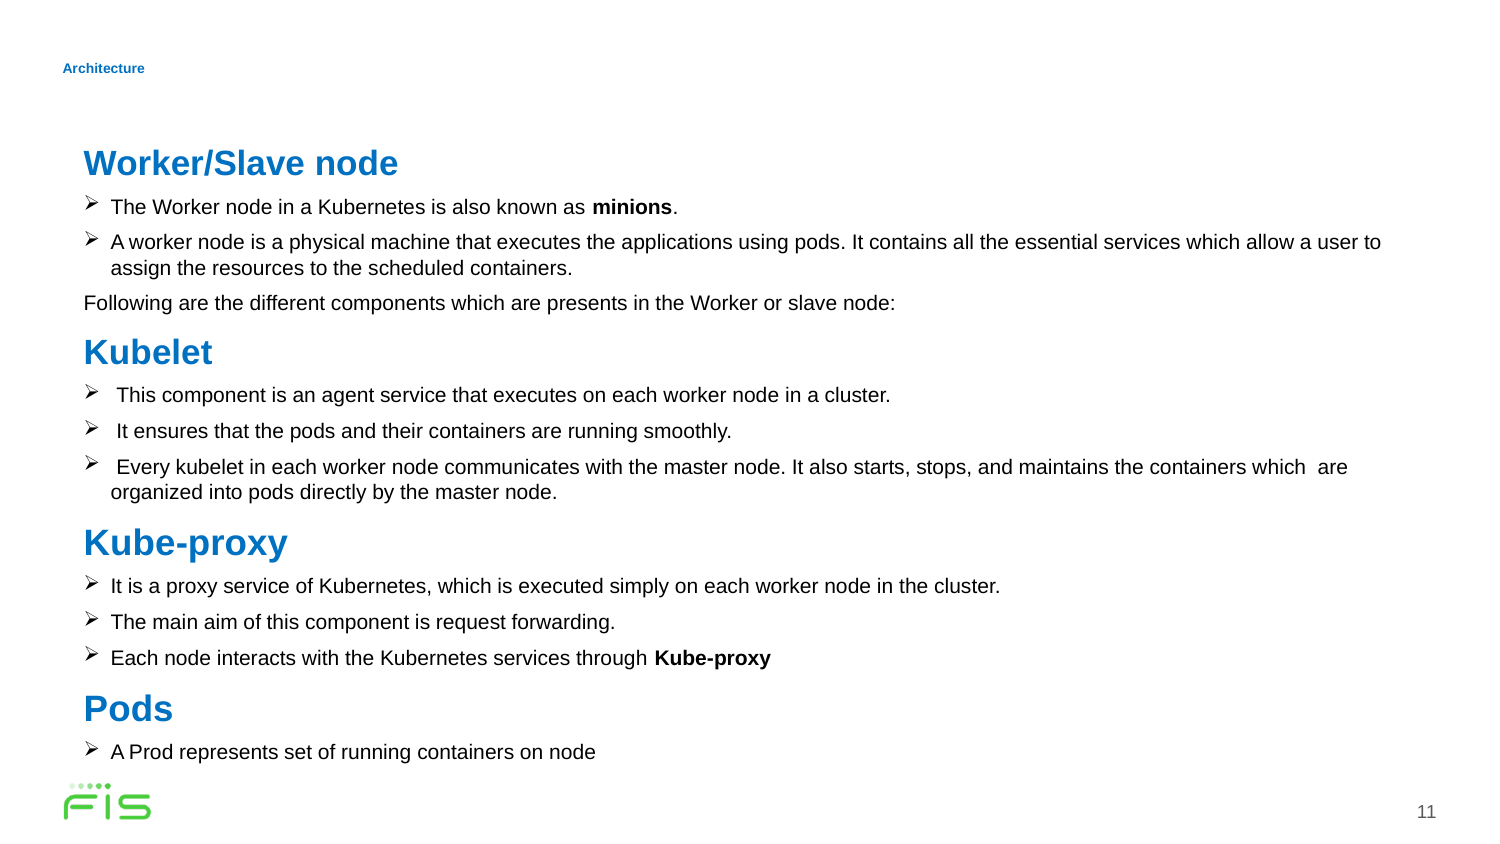

# Architecture
Worker/Slave node
The Worker node in a Kubernetes is also known as minions.
A worker node is a physical machine that executes the applications using pods. It contains all the essential services which allow a user to assign the resources to the scheduled containers.
Following are the different components which are presents in the Worker or slave node:
Kubelet
 This component is an agent service that executes on each worker node in a cluster.
 It ensures that the pods and their containers are running smoothly.
 Every kubelet in each worker node communicates with the master node. It also starts, stops, and maintains the containers which  are organized into pods directly by the master node.
Kube-proxy
It is a proxy service of Kubernetes, which is executed simply on each worker node in the cluster.
The main aim of this component is request forwarding.
Each node interacts with the Kubernetes services through Kube-proxy
Pods
A Prod represents set of running containers on node
11